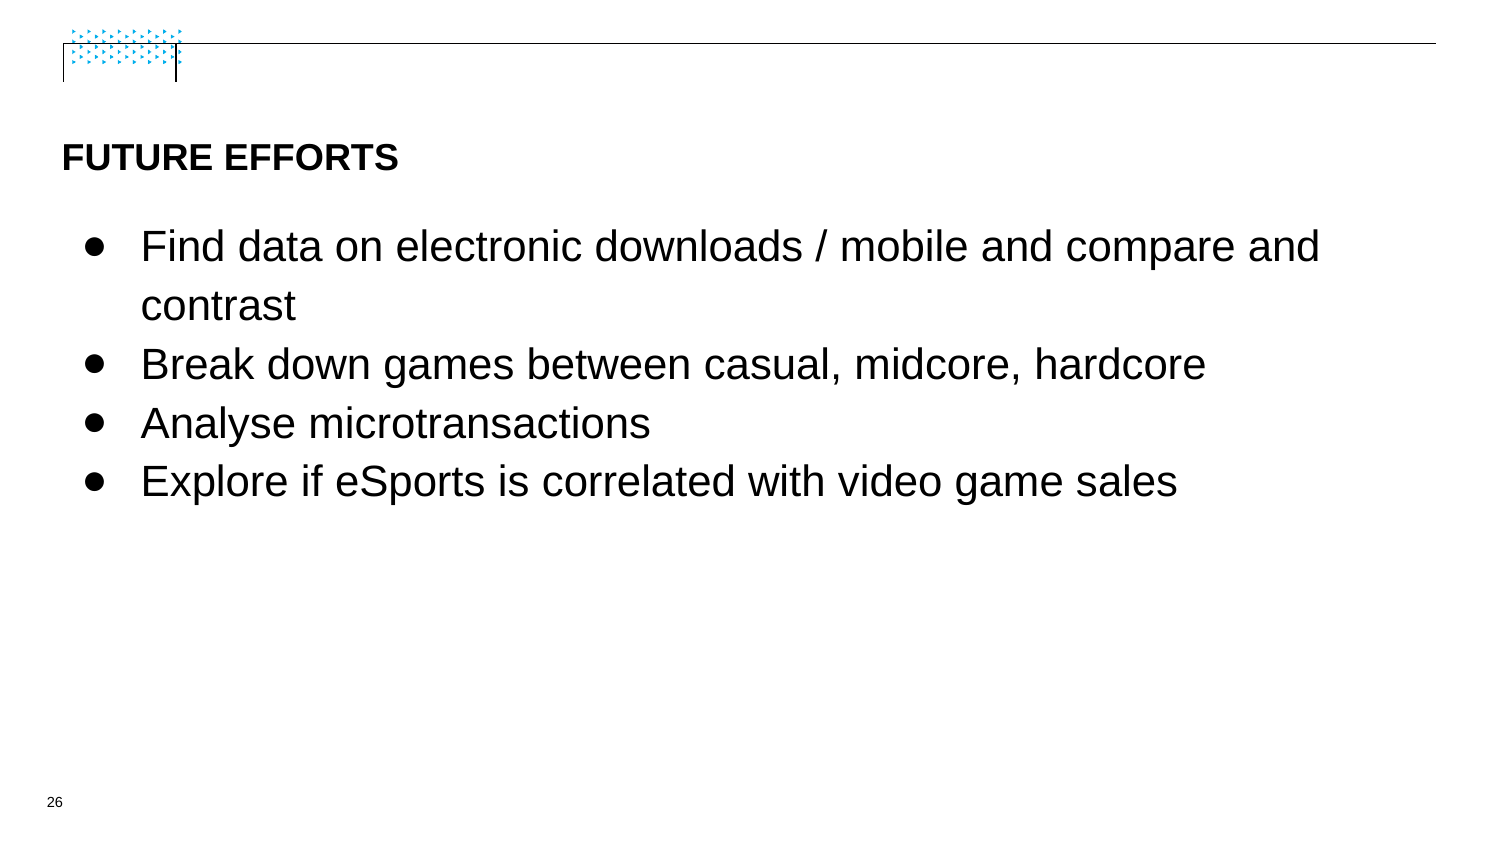

# FUTURE EFFORTS
Find data on electronic downloads / mobile and compare and contrast
Break down games between casual, midcore, hardcore
Analyse microtransactions
Explore if eSports is correlated with video game sales

26